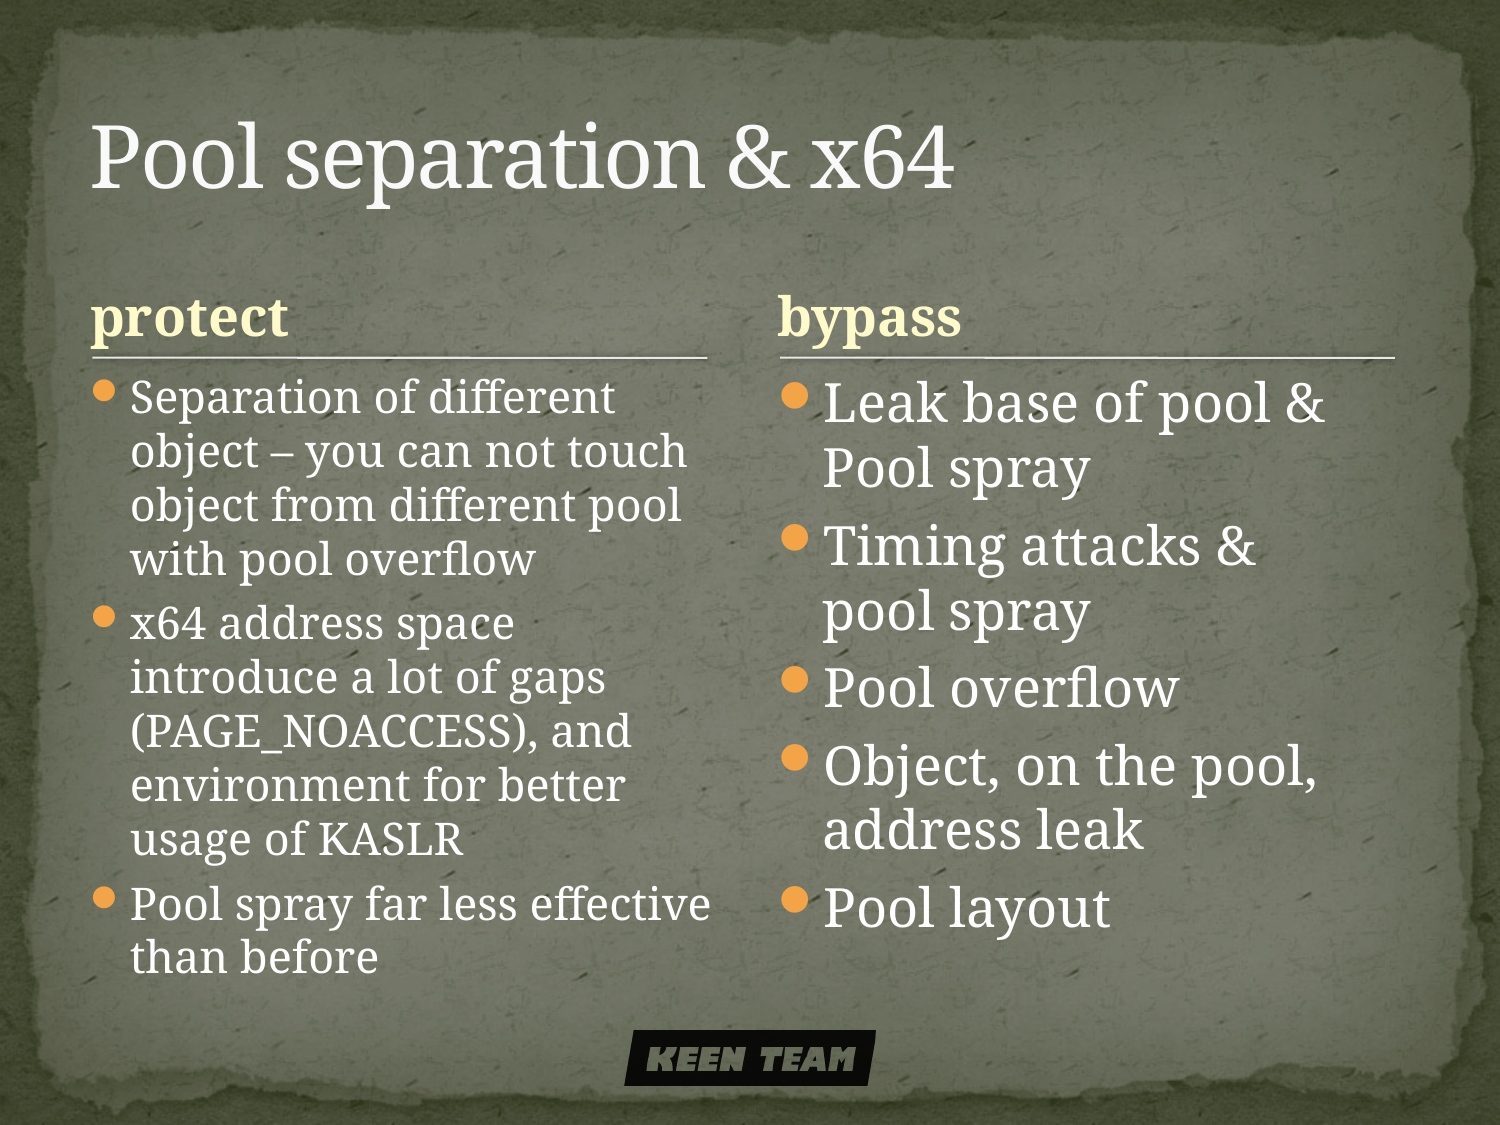

# Pool separation & x64
protect
bypass
Separation of different object – you can not touch object from different pool with pool overflow
x64 address space introduce a lot of gaps (PAGE_NOACCESS), and environment for better usage of KASLR
Pool spray far less effective than before
Leak base of pool &
Pool spray
Timing attacks &
pool spray
Pool overflow
Object, on the pool, address leak
Pool layout